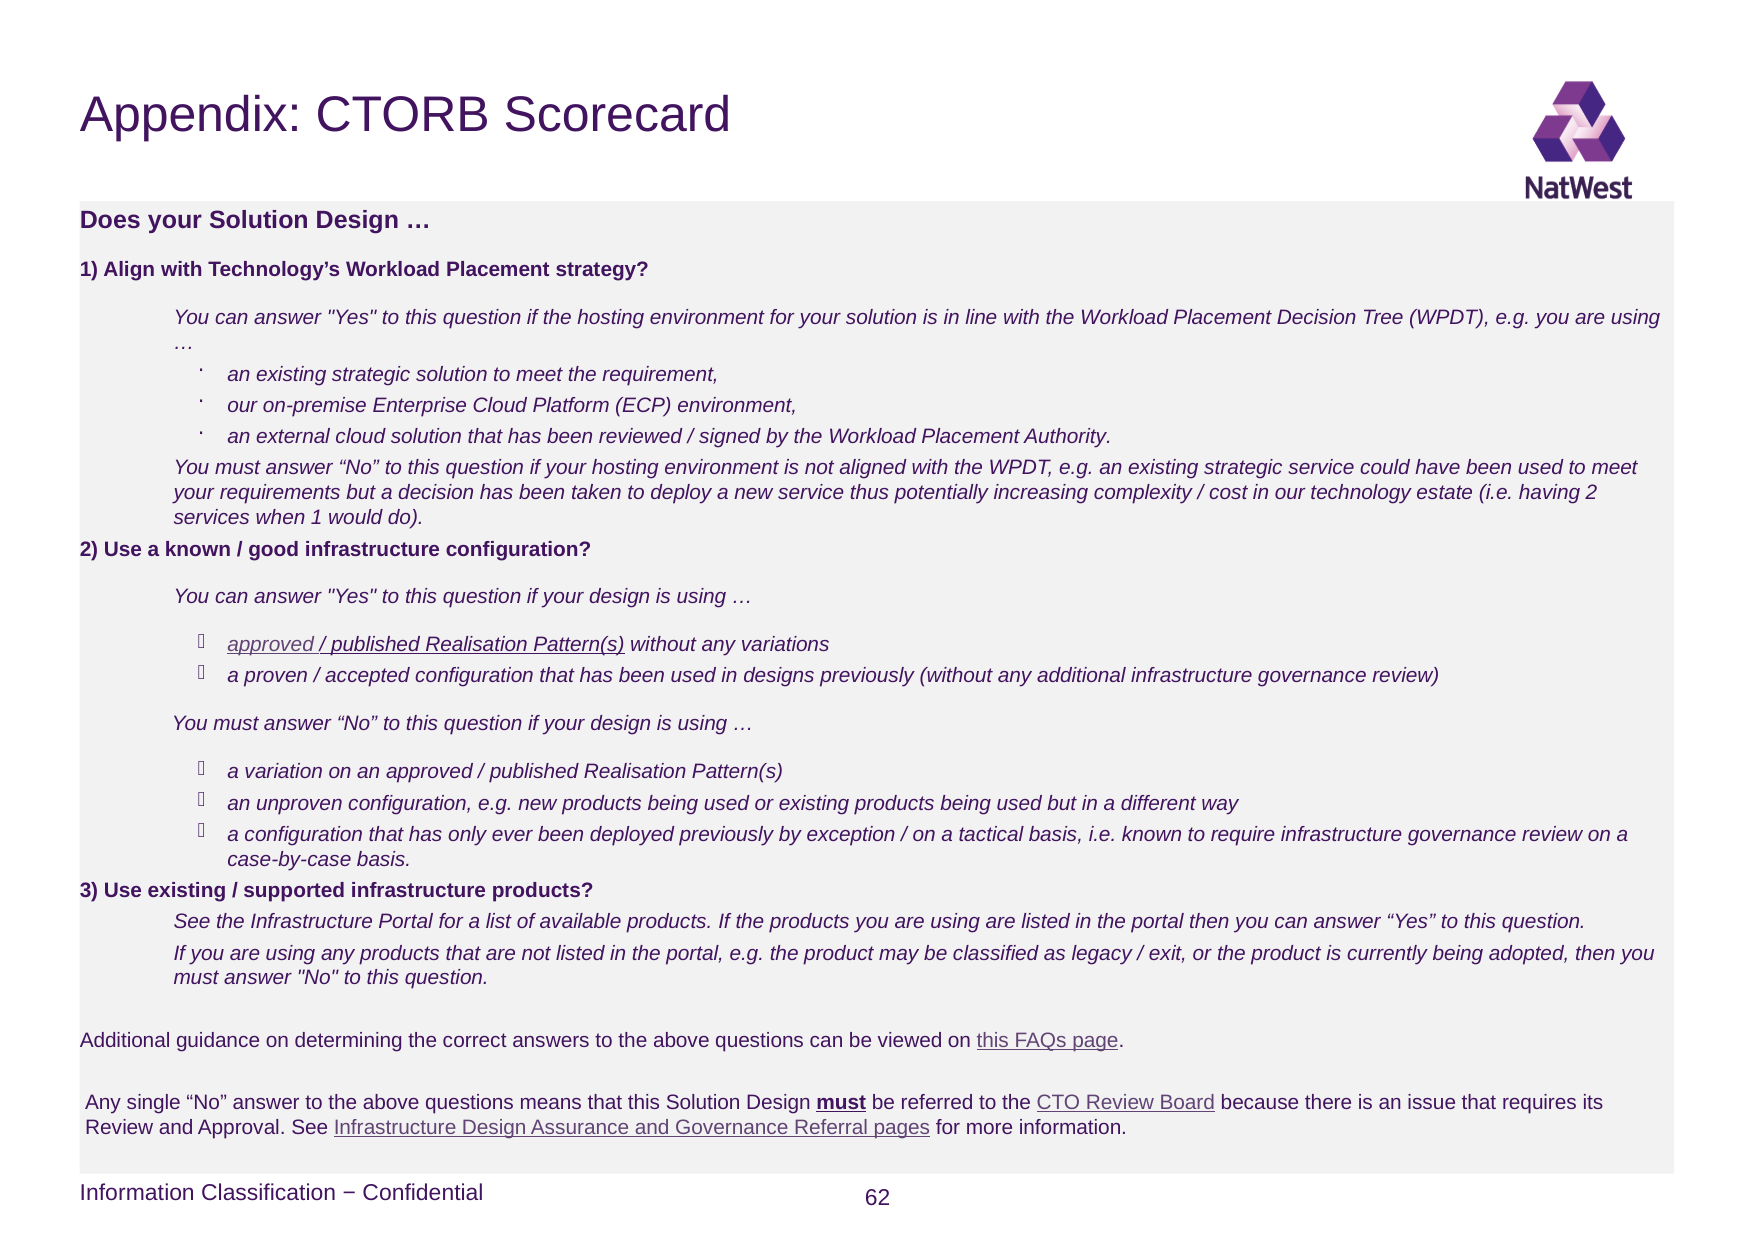

# Appendix: CTORB Scorecard
Does your Solution Design …
1) Align with Technology’s Workload Placement strategy?
You can answer "Yes" to this question if the hosting environment for your solution is in line with the Workload Placement Decision Tree (WPDT), e.g. you are using …
an existing strategic solution to meet the requirement,
our on-premise Enterprise Cloud Platform (ECP) environment,
an external cloud solution that has been reviewed / signed by the Workload Placement Authority.
You must answer “No” to this question if your hosting environment is not aligned with the WPDT, e.g. an existing strategic service could have been used to meet your requirements but a decision has been taken to deploy a new service thus potentially increasing complexity / cost in our technology estate (i.e. having 2 services when 1 would do).
2) Use a known / good infrastructure configuration?
You can answer "Yes" to this question if your design is using …
approved / published Realisation Pattern(s) without any variations
a proven / accepted configuration that has been used in designs previously (without any additional infrastructure governance review)
You must answer “No” to this question if your design is using …
a variation on an approved / published Realisation Pattern(s)
an unproven configuration, e.g. new products being used or existing products being used but in a different way
a configuration that has only ever been deployed previously by exception / on a tactical basis, i.e. known to require infrastructure governance review on a case-by-case basis.
3) Use existing / supported infrastructure products?
See the Infrastructure Portal for a list of available products. If the products you are using are listed in the portal then you can answer “Yes” to this question.
If you are using any products that are not listed in the portal, e.g. the product may be classified as legacy / exit, or the product is currently being adopted, then you must answer "No" to this question.

Additional guidance on determining the correct answers to the above questions can be viewed on this FAQs page.

Any single “No” answer to the above questions means that this Solution Design must be referred to the CTO Review Board because there is an issue that requires its Review and Approval. See Infrastructure Design Assurance and Governance Referral pages for more information.
62